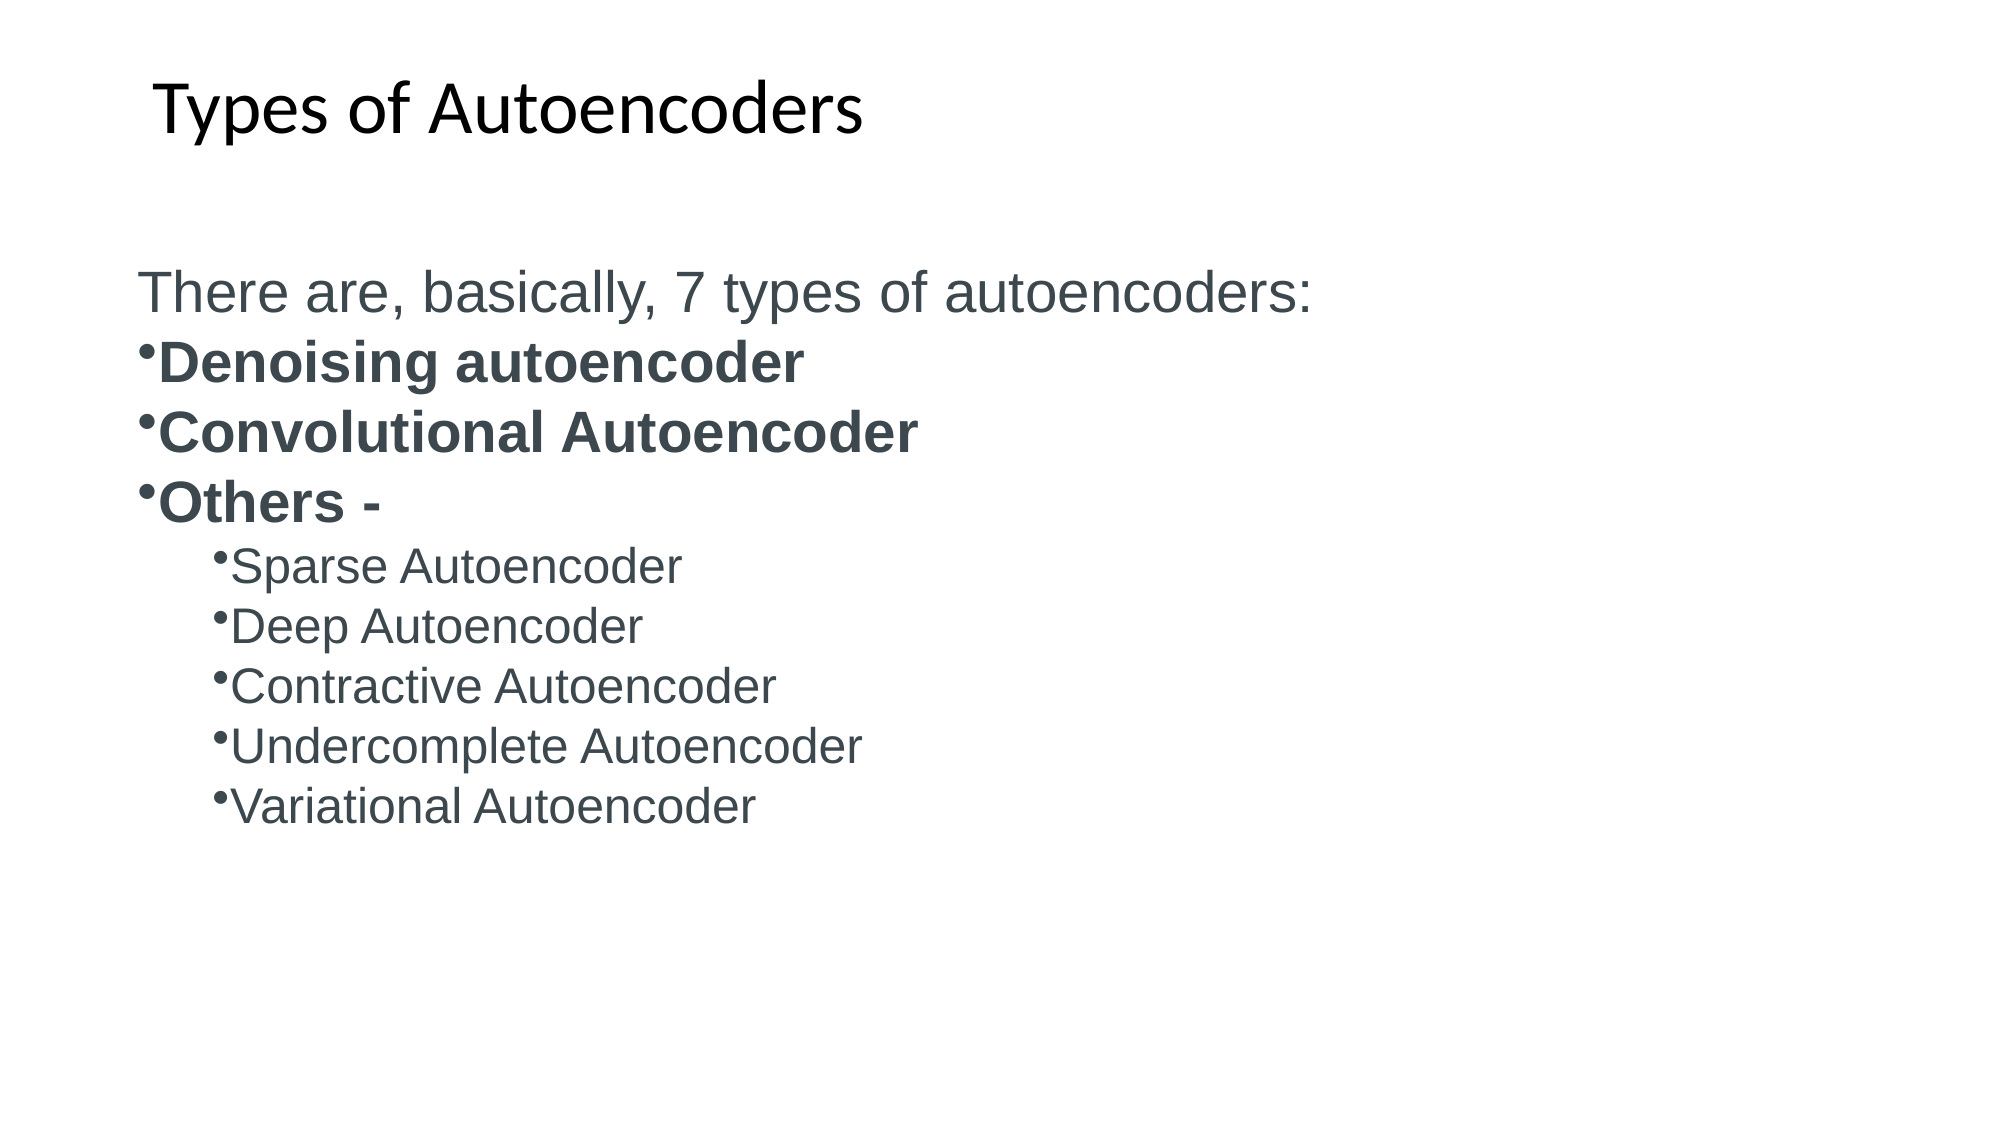

# Types of Autoencoders
There are, basically, 7 types of autoencoders:
Denoising autoencoder
Convolutional Autoencoder
Others -
Sparse Autoencoder
Deep Autoencoder
Contractive Autoencoder
Undercomplete Autoencoder
Variational Autoencoder